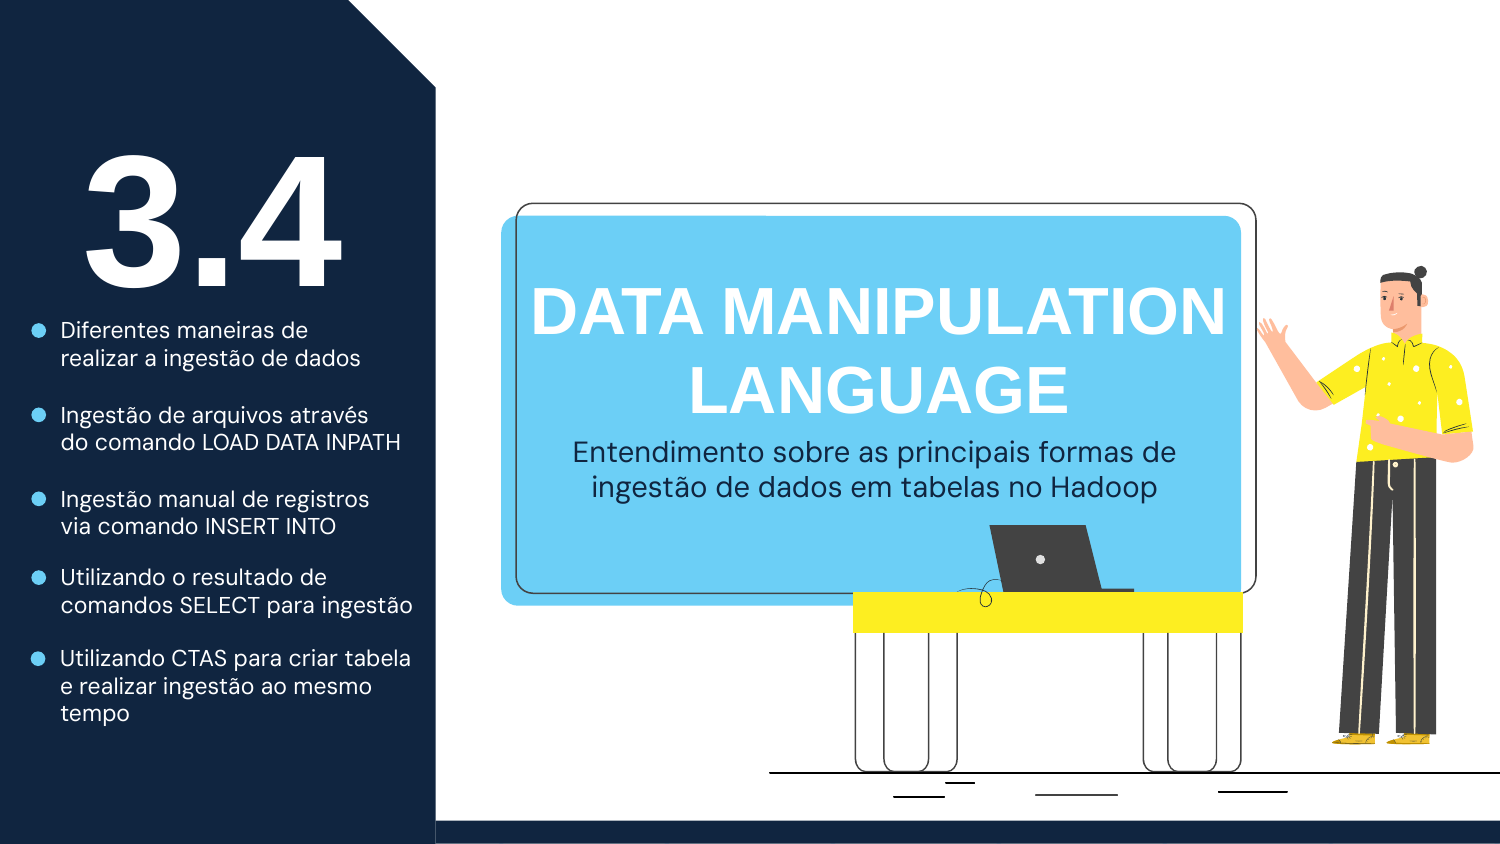

# 3.4

DATA MANIPULATION LANGUAGE

Diferentes maneiras de realizar a ingestão de dados

Ingestão de arquivos através do comando LOAD DATA INPATH

Entendimento sobre as principais formas de ingestão de dados em tabelas no Hadoop
Ingestão manual de registros via comando INSERT INTO

Utilizando o resultado de comandos SELECT para ingestão

Utilizando CTAS para criar tabela e realizar ingestão ao mesmo tempo